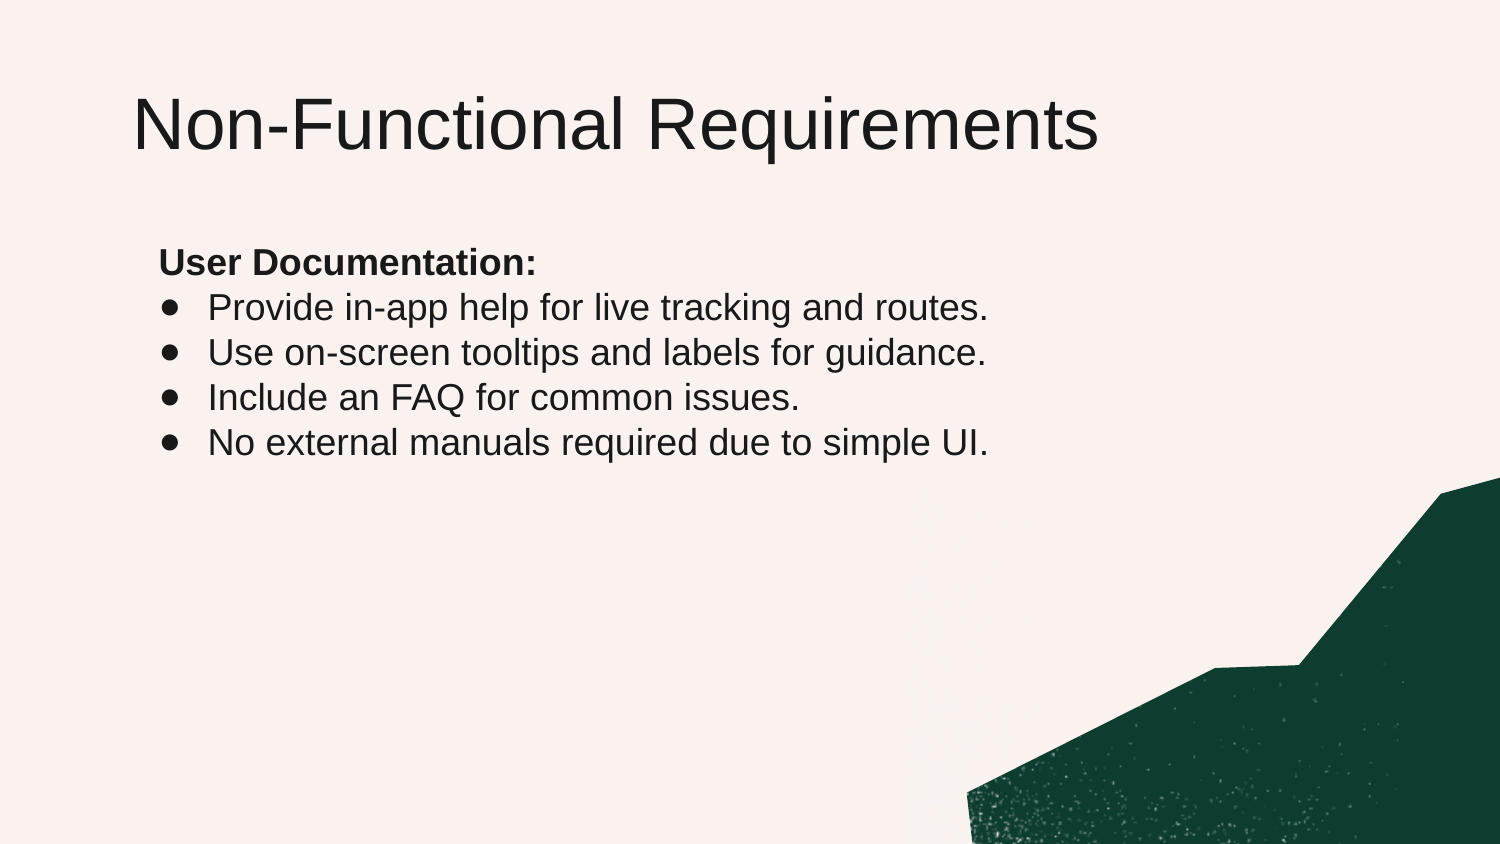

# Non-Functional Requirements
User Documentation:
Provide in-app help for live tracking and routes.
Use on-screen tooltips and labels for guidance.
Include an FAQ for common issues.
No external manuals required due to simple UI.